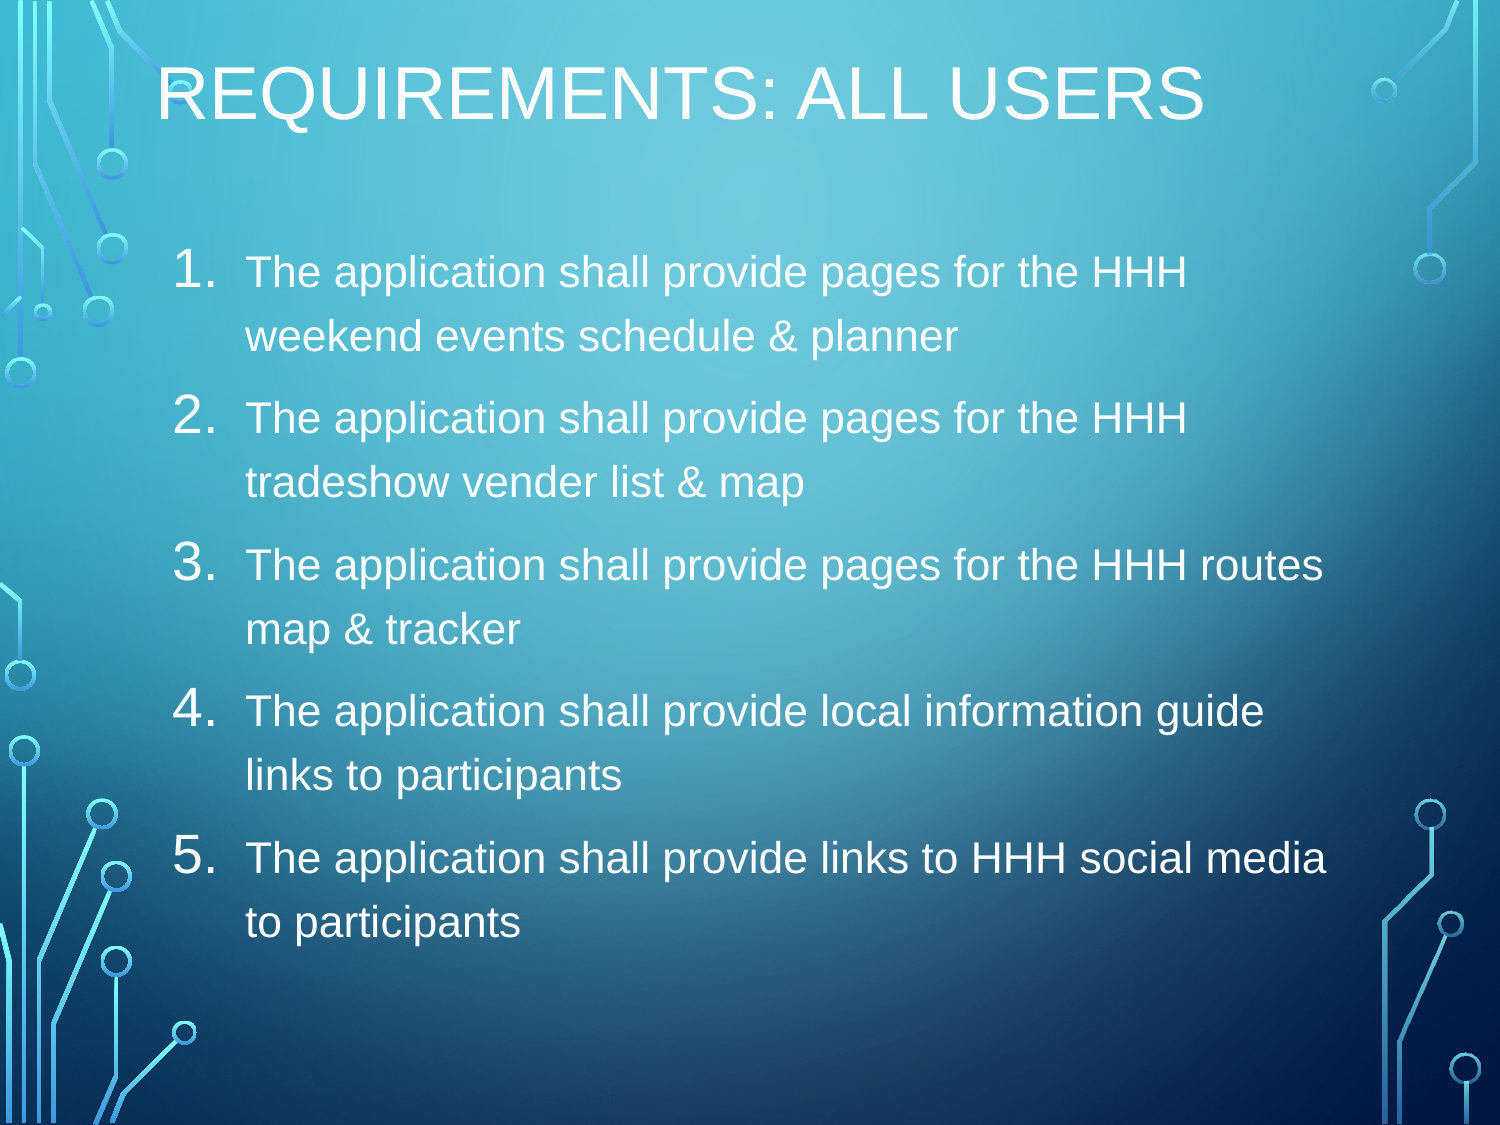

# requirements: All USERS
The application shall provide pages for the HHH weekend events schedule & planner
The application shall provide pages for the HHH tradeshow vender list & map
The application shall provide pages for the HHH routes map & tracker
The application shall provide local information guide links to participants
The application shall provide links to HHH social media to participants